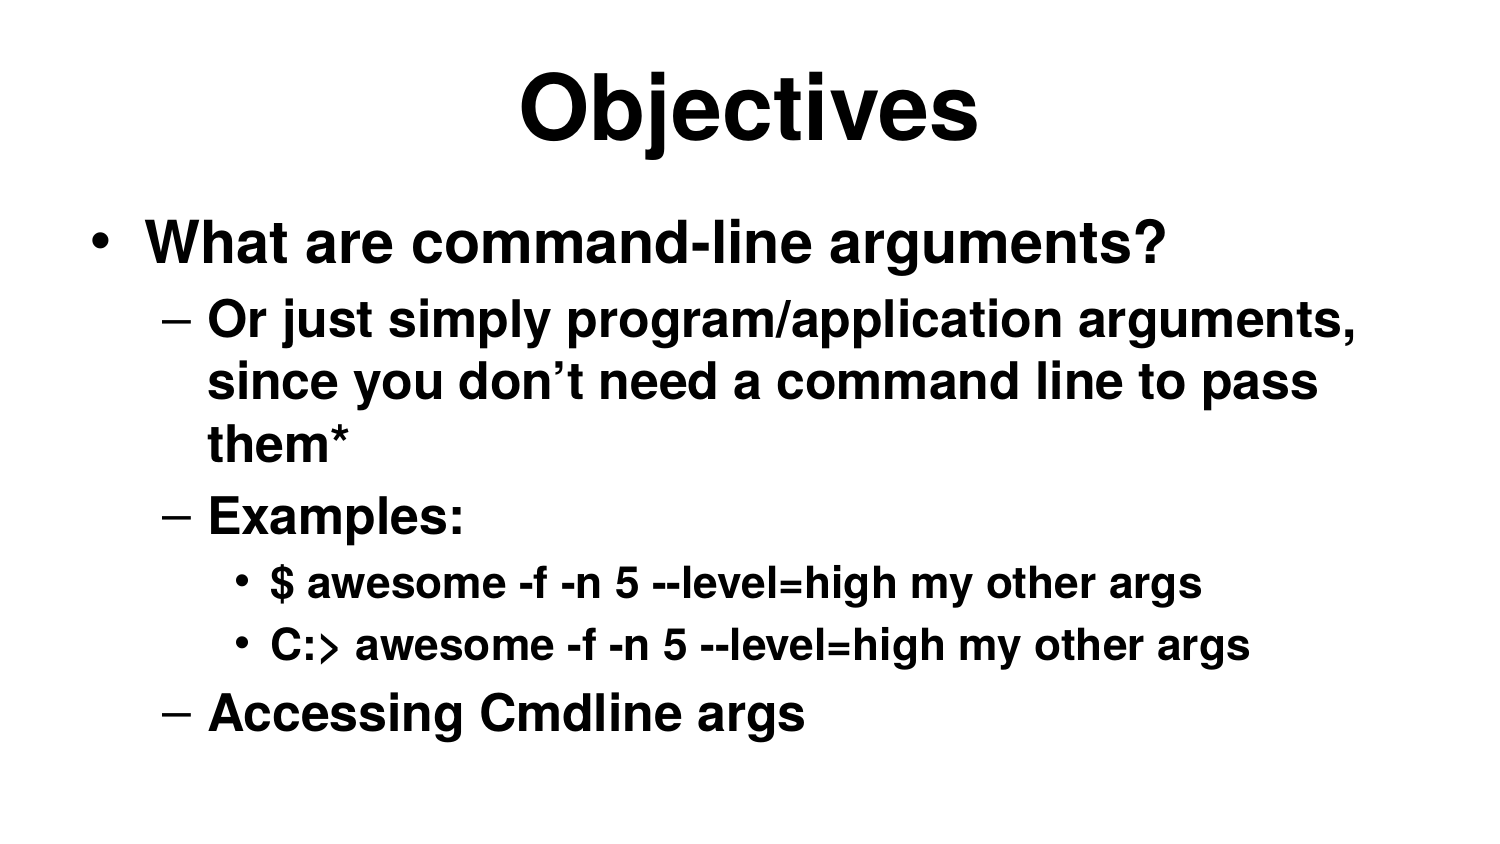

# Objectives
What are command-line arguments?
Or just simply program/application arguments, since you don’t need a command line to pass them*
Examples:
$ awesome -f -n 5 --level=high my other args
C:> awesome -f -n 5 --level=high my other args
Accessing Cmdline args